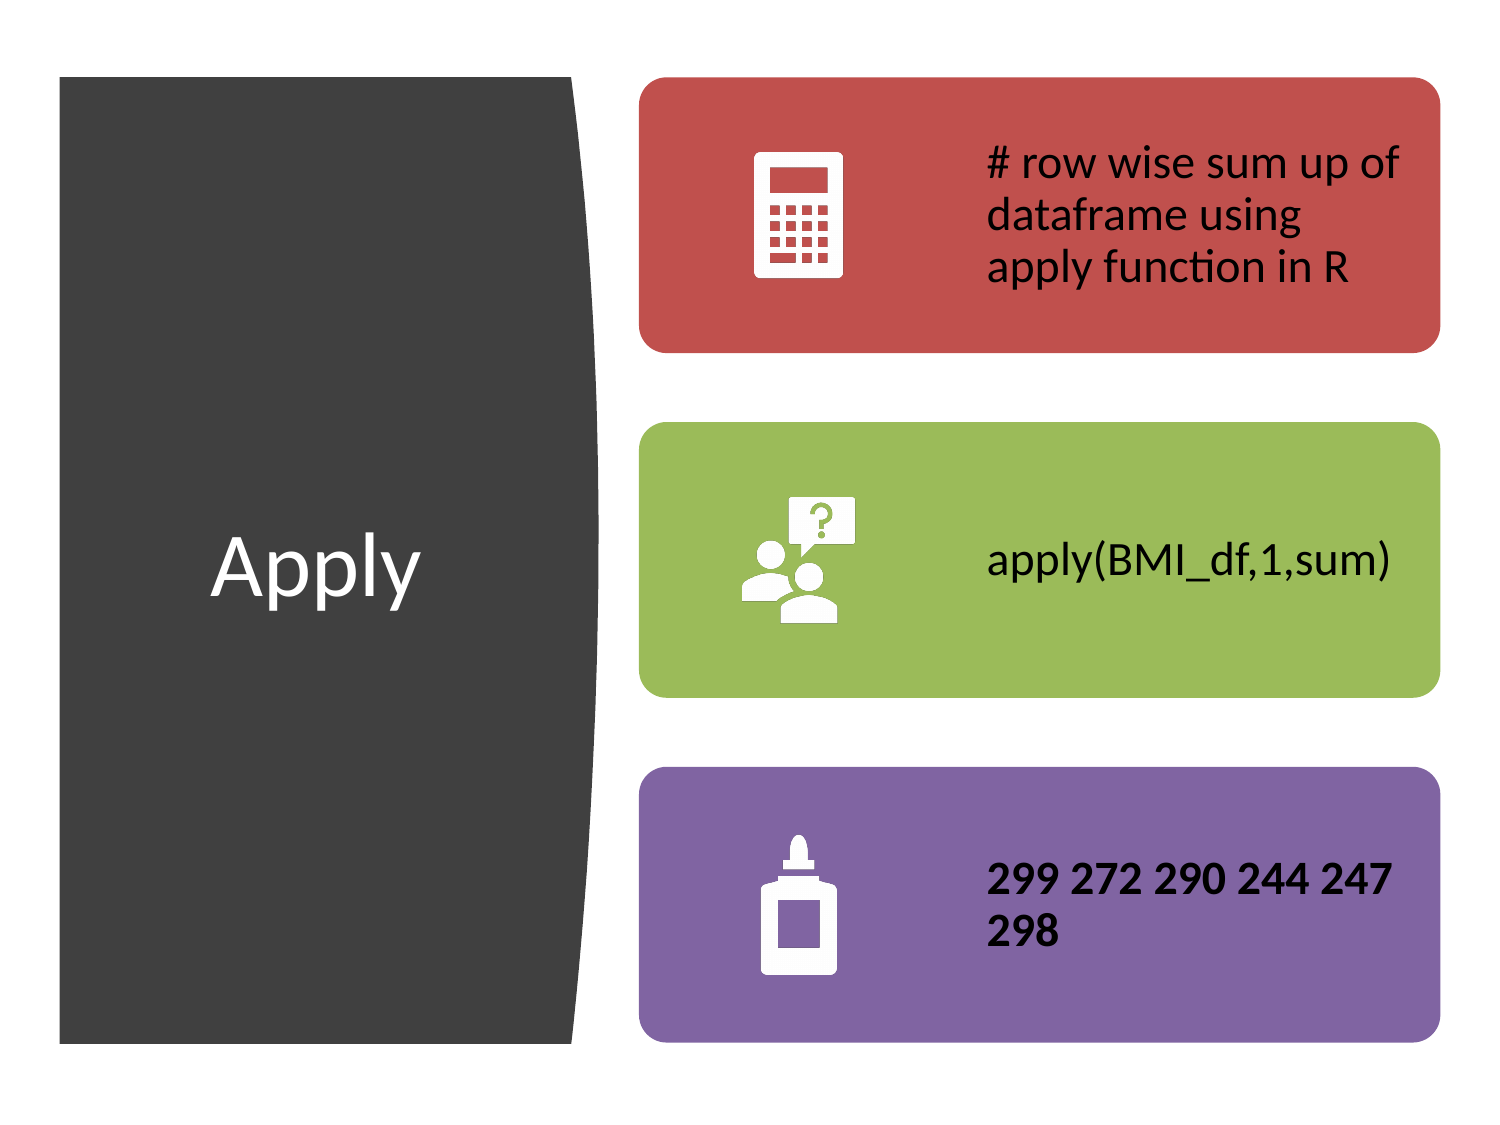

# row wise sum up of dataframe using apply function in R
apply(BMI_df,1,sum)
299 272 290 244 247 298

# Apply